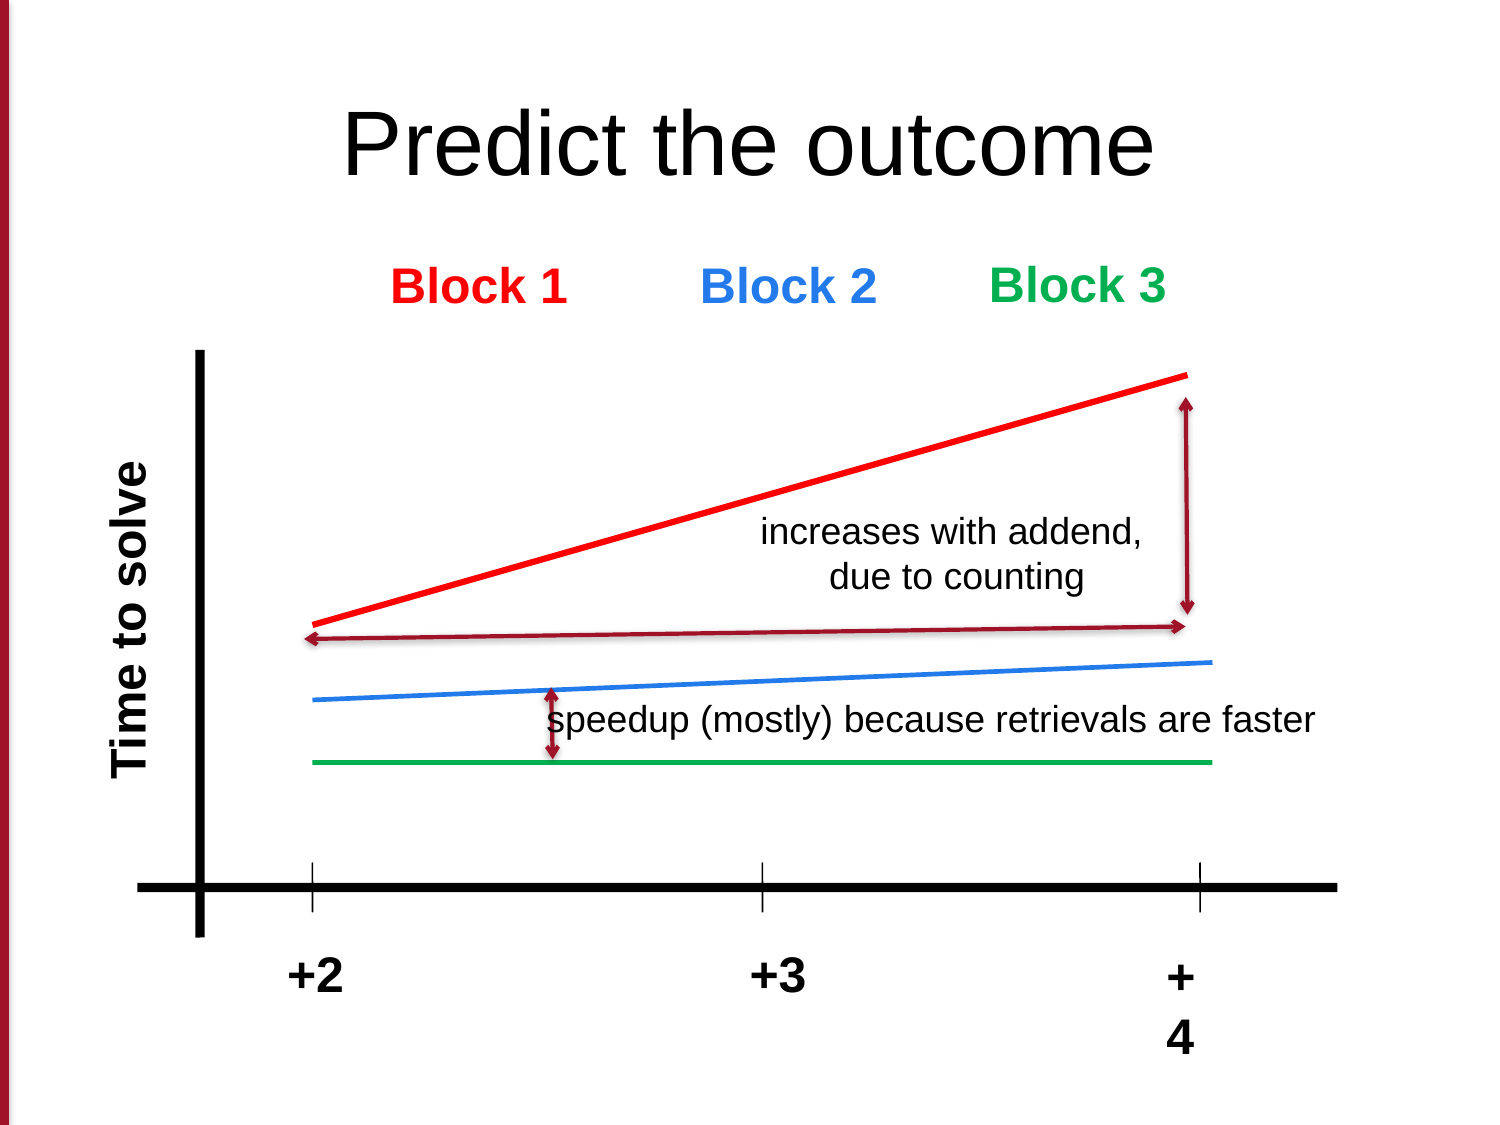

# Predict the outcome
Block 3
Block 2
Block 1

increases with addend,
due to counting
Time to solve

speedup (mostly) because retrievals are faster

+2
+3
+4